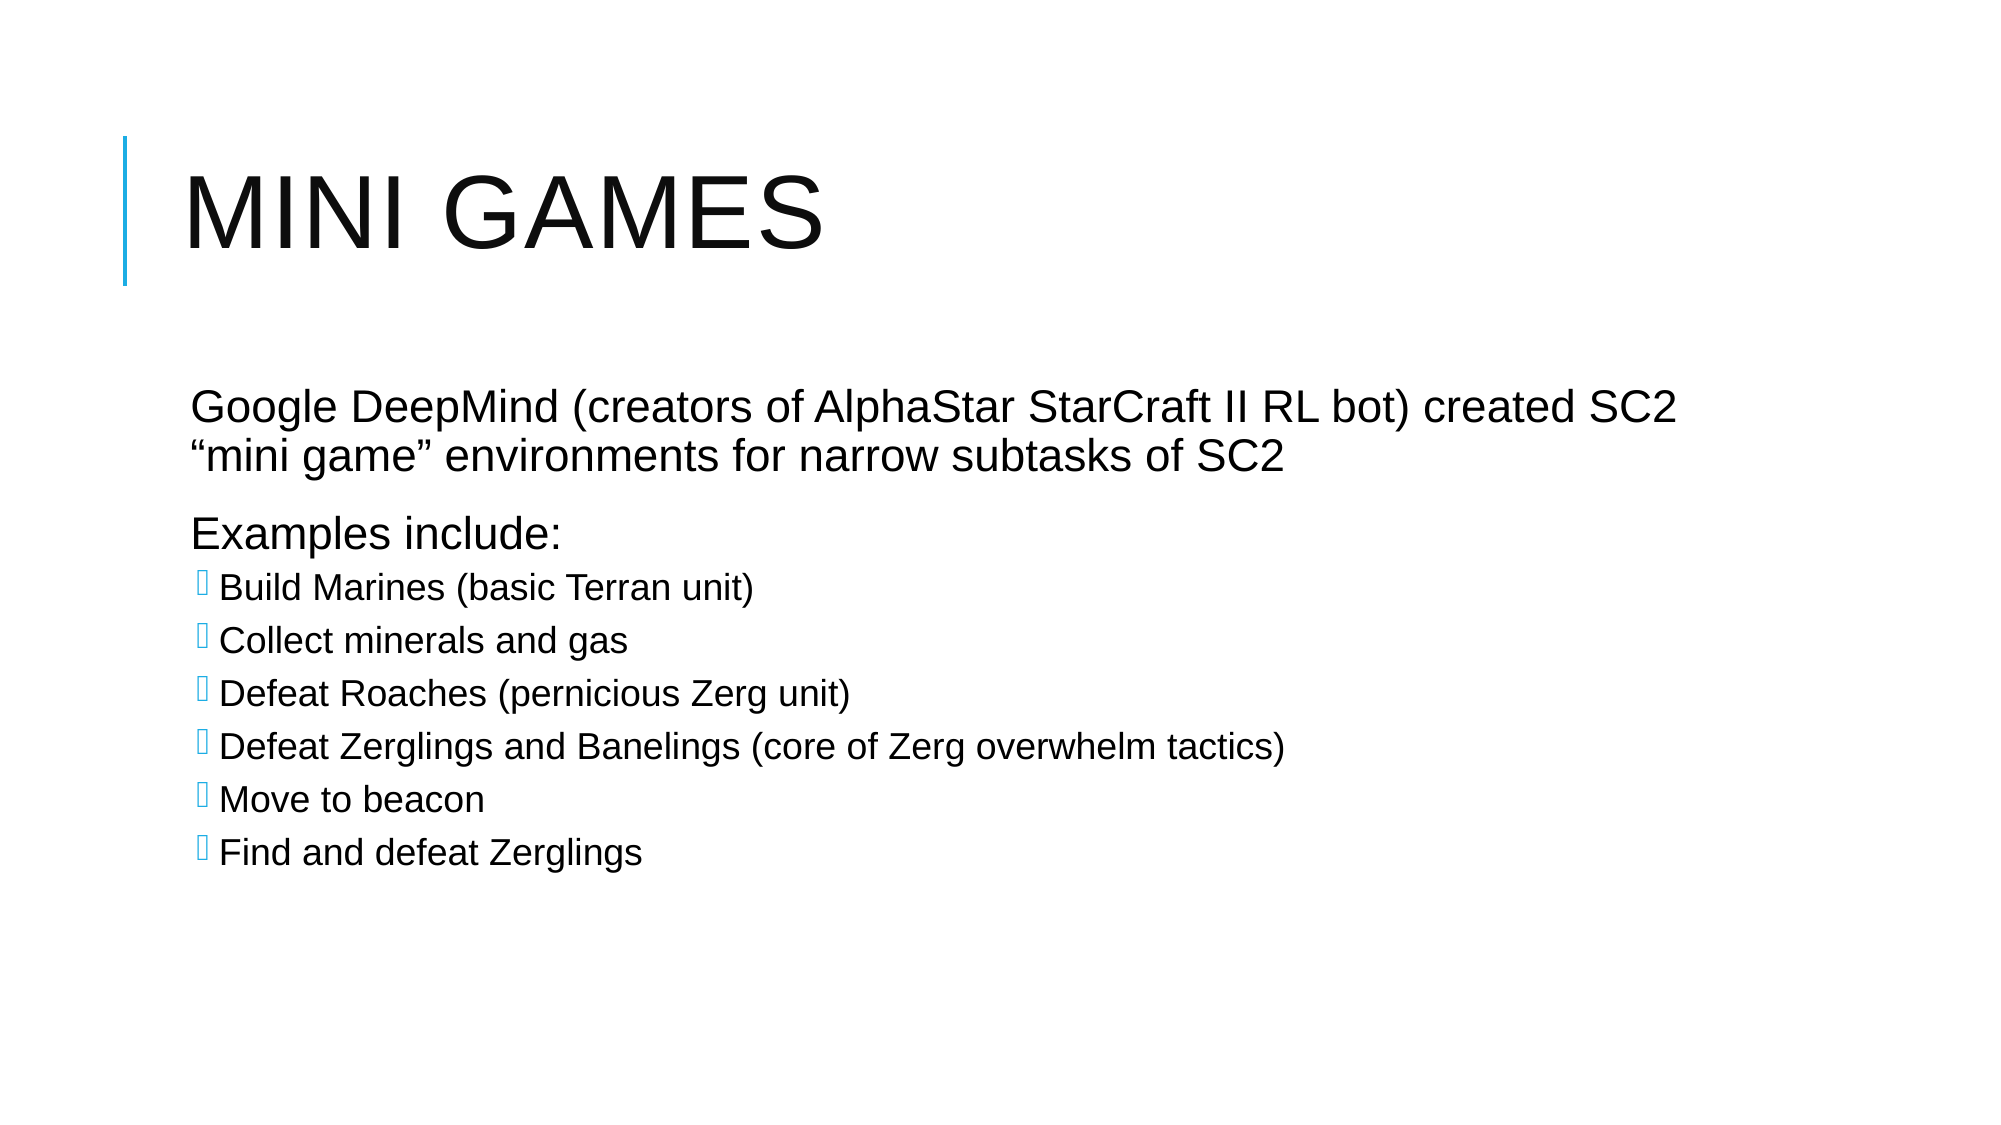

# Mini Games
Google DeepMind (creators of AlphaStar StarCraft II RL bot) created SC2 “mini game” environments for narrow subtasks of SC2
Examples include:
Build Marines (basic Terran unit)
Collect minerals and gas
Defeat Roaches (pernicious Zerg unit)
Defeat Zerglings and Banelings (core of Zerg overwhelm tactics)
Move to beacon
Find and defeat Zerglings